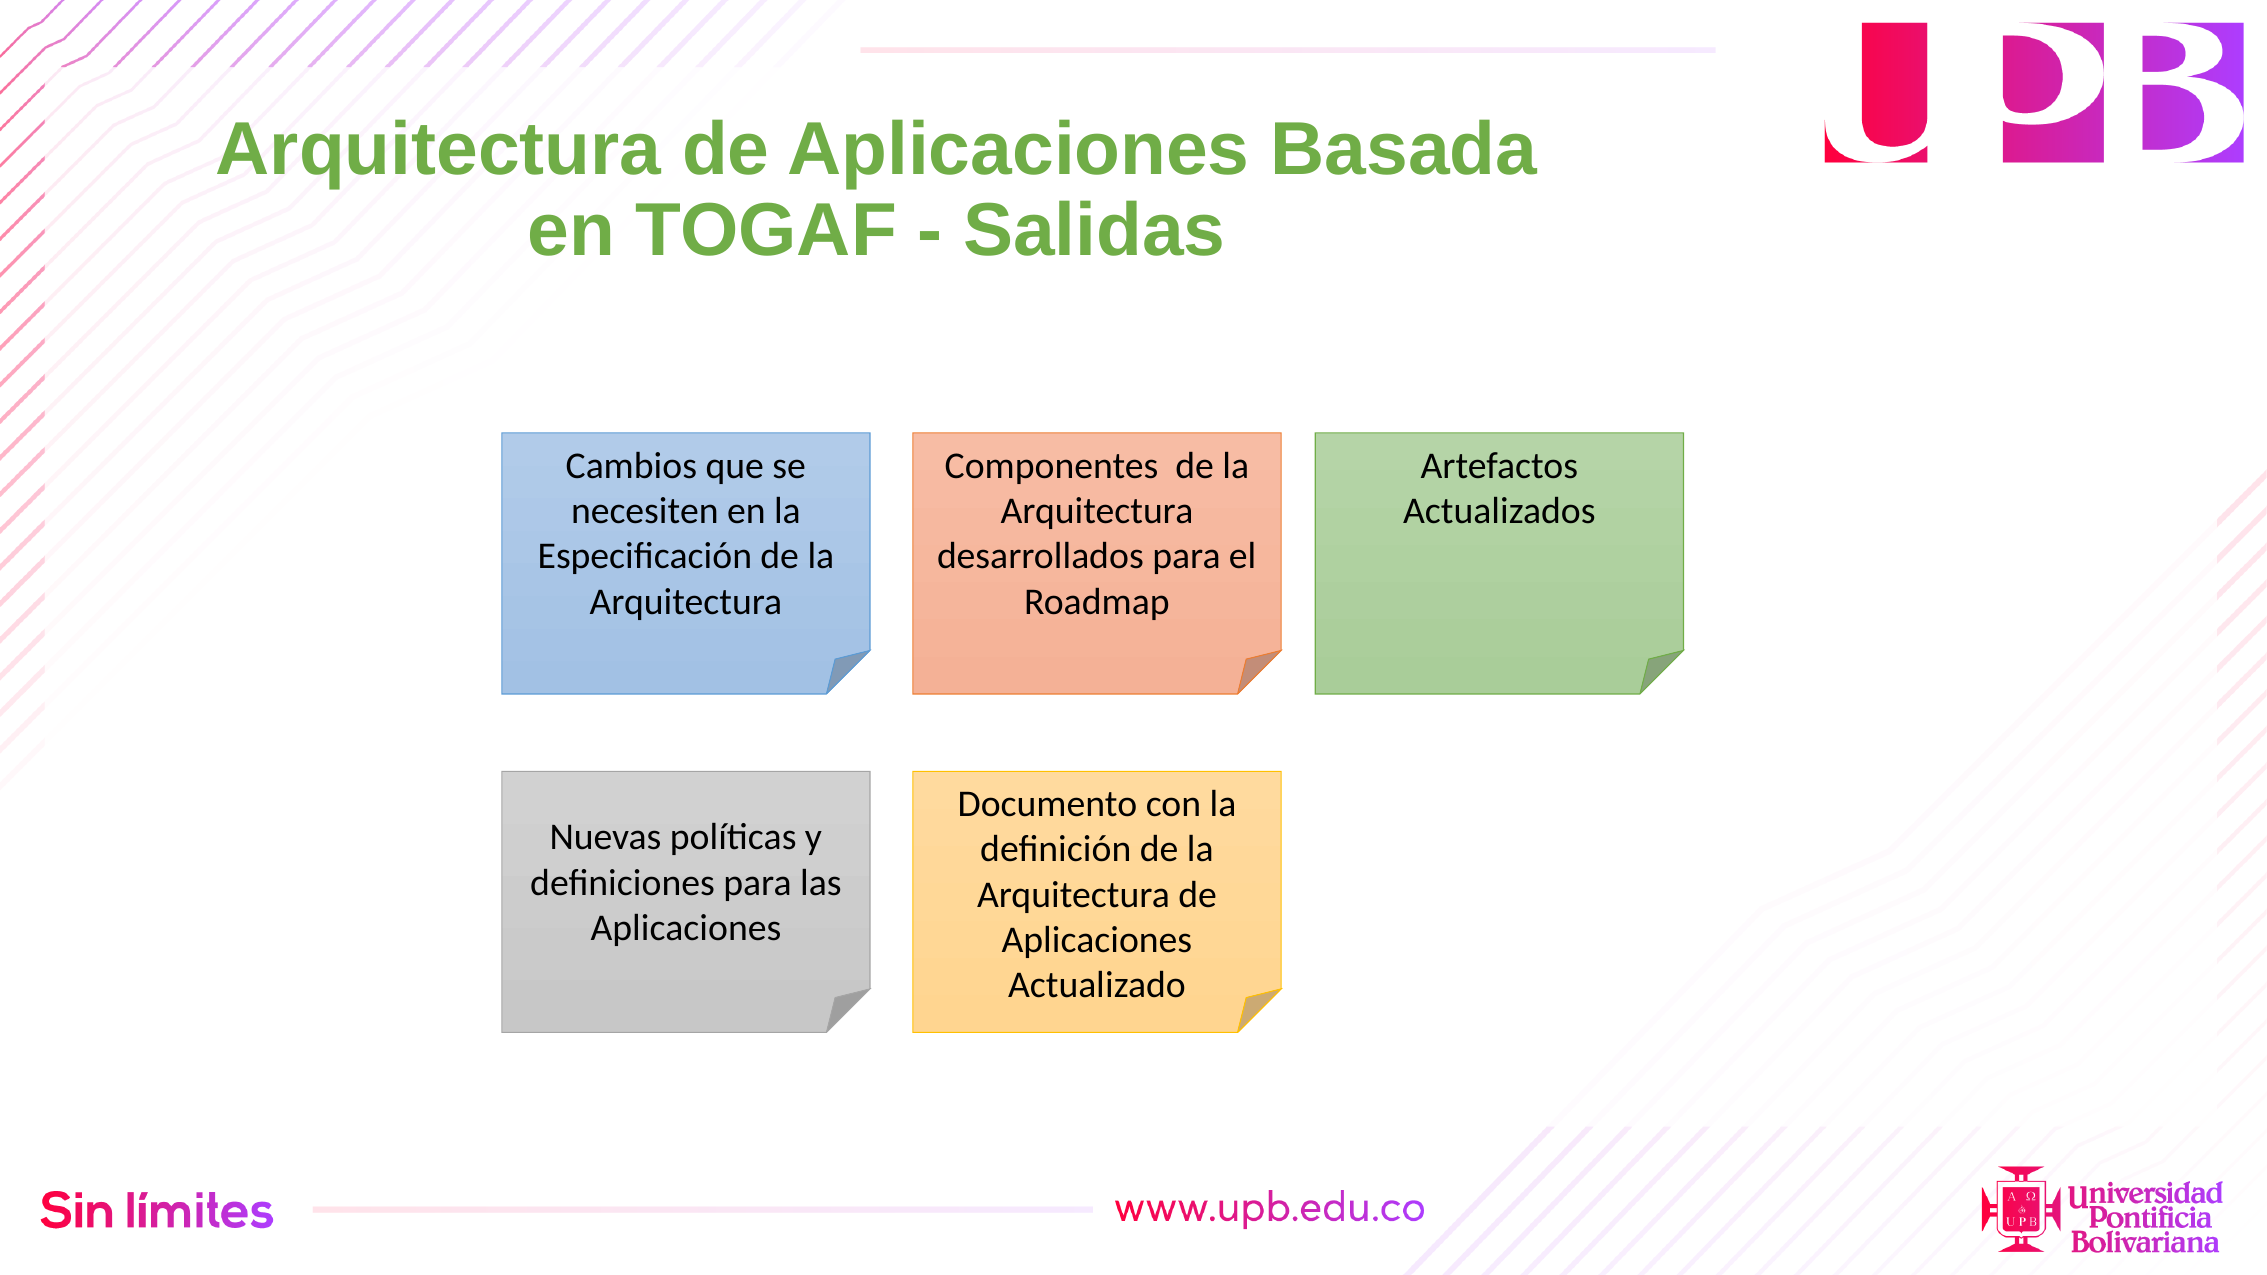

Arquitectura de Aplicaciones Basada en TOGAF - Salidas
Artefactos Actualizados

Componentes  de la Arquitectura desarrollados para el Roadmap

Cambios que se necesiten en la Especificación de la Arquitectura

Documento con la definición de la Arquitectura de Aplicaciones Actualizado

Nuevas políticas y definiciones para las Aplicaciones